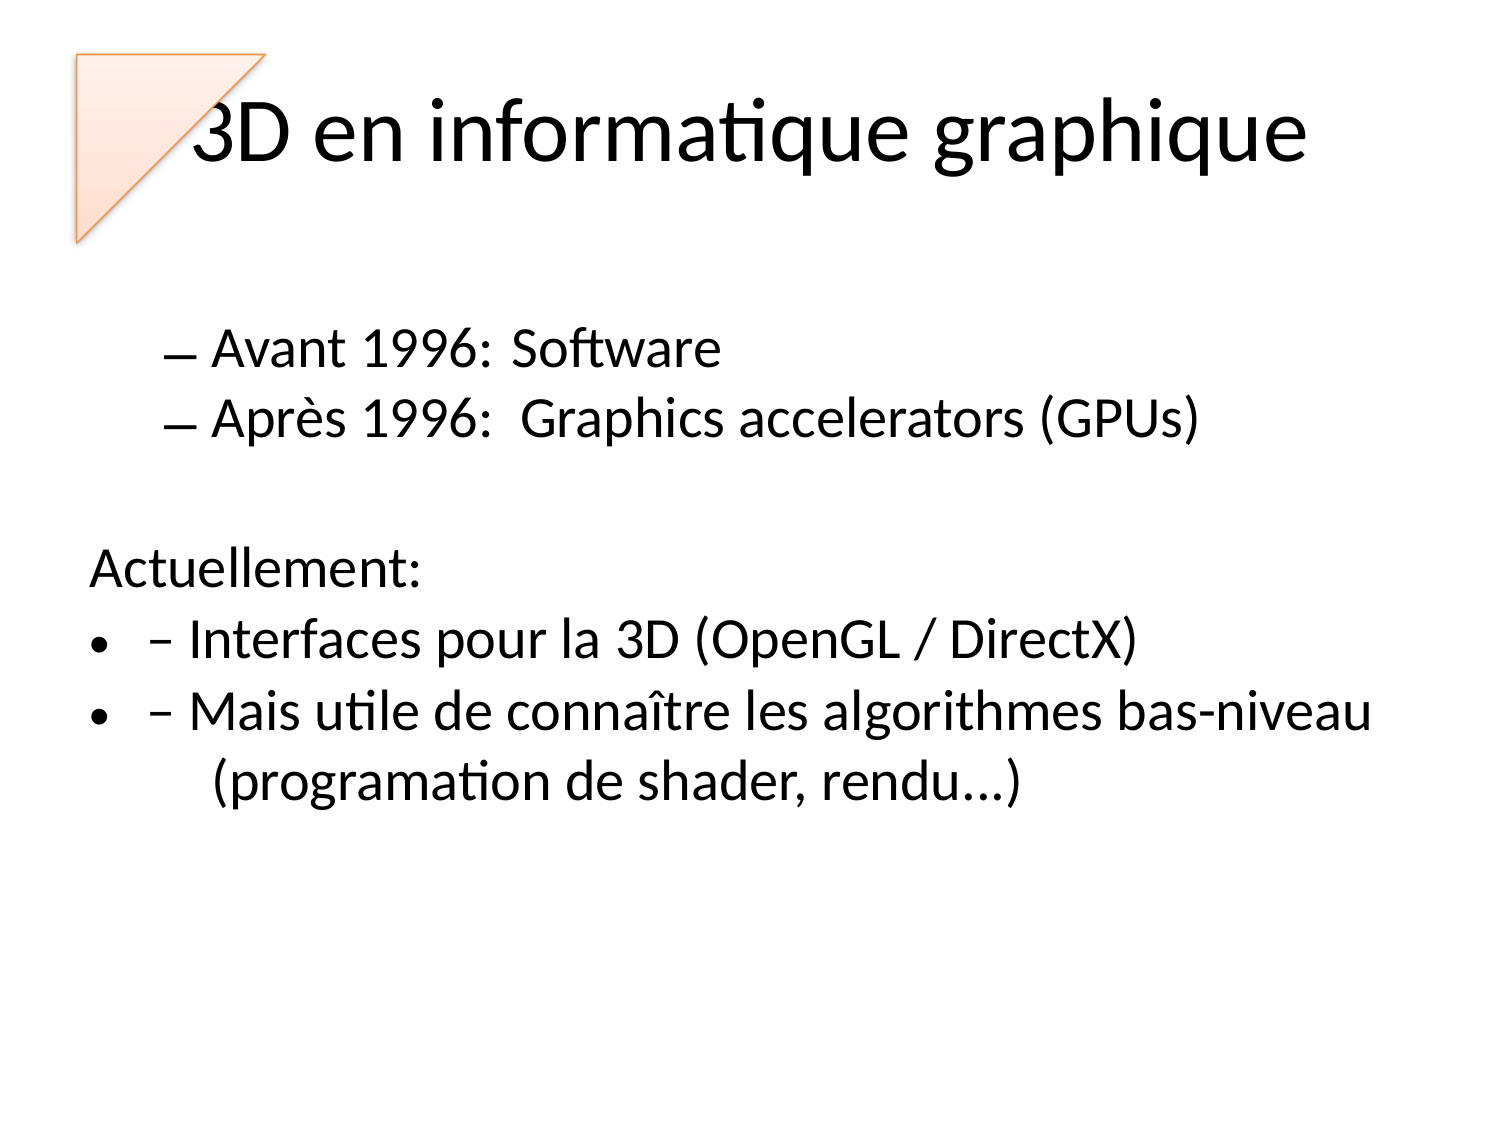

3D en informatique graphique

Avant 1996: 	Software
Après 1996:  Graphics accelerators (GPUs)

Actuellement:
– Interfaces pour la 3D (OpenGL / DirectX)
– Mais utile de connaître les algorithmes bas-niveau
	(programation de shader, rendu...)